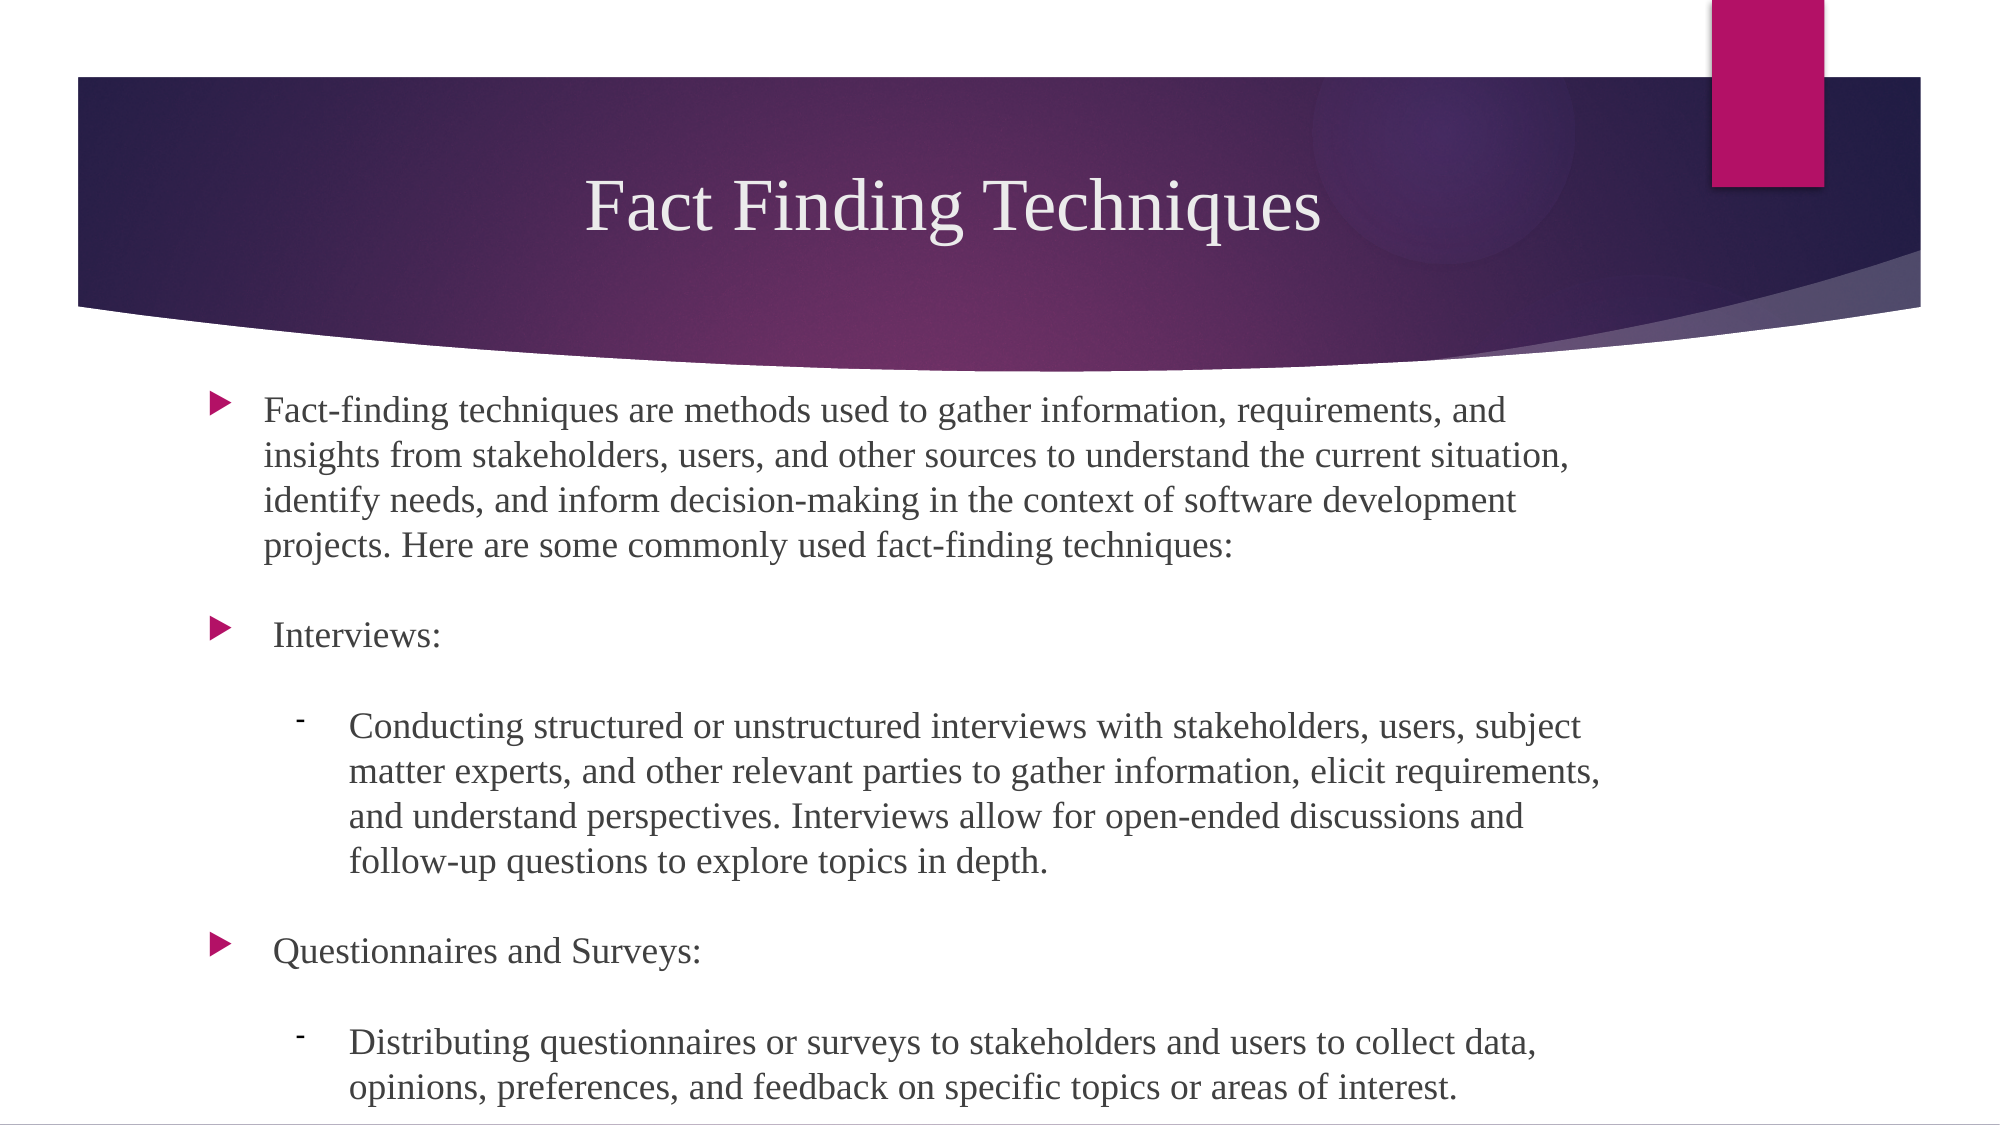

# Fact Finding Techniques
Fact-finding techniques are methods used to gather information, requirements, and insights from stakeholders, users, and other sources to understand the current situation, identify needs, and inform decision-making in the context of software development projects. Here are some commonly used fact-finding techniques:
 Interviews:
Conducting structured or unstructured interviews with stakeholders, users, subject matter experts, and other relevant parties to gather information, elicit requirements, and understand perspectives. Interviews allow for open-ended discussions and follow-up questions to explore topics in depth.
 Questionnaires and Surveys:
Distributing questionnaires or surveys to stakeholders and users to collect data, opinions, preferences, and feedback on specific topics or areas of interest.